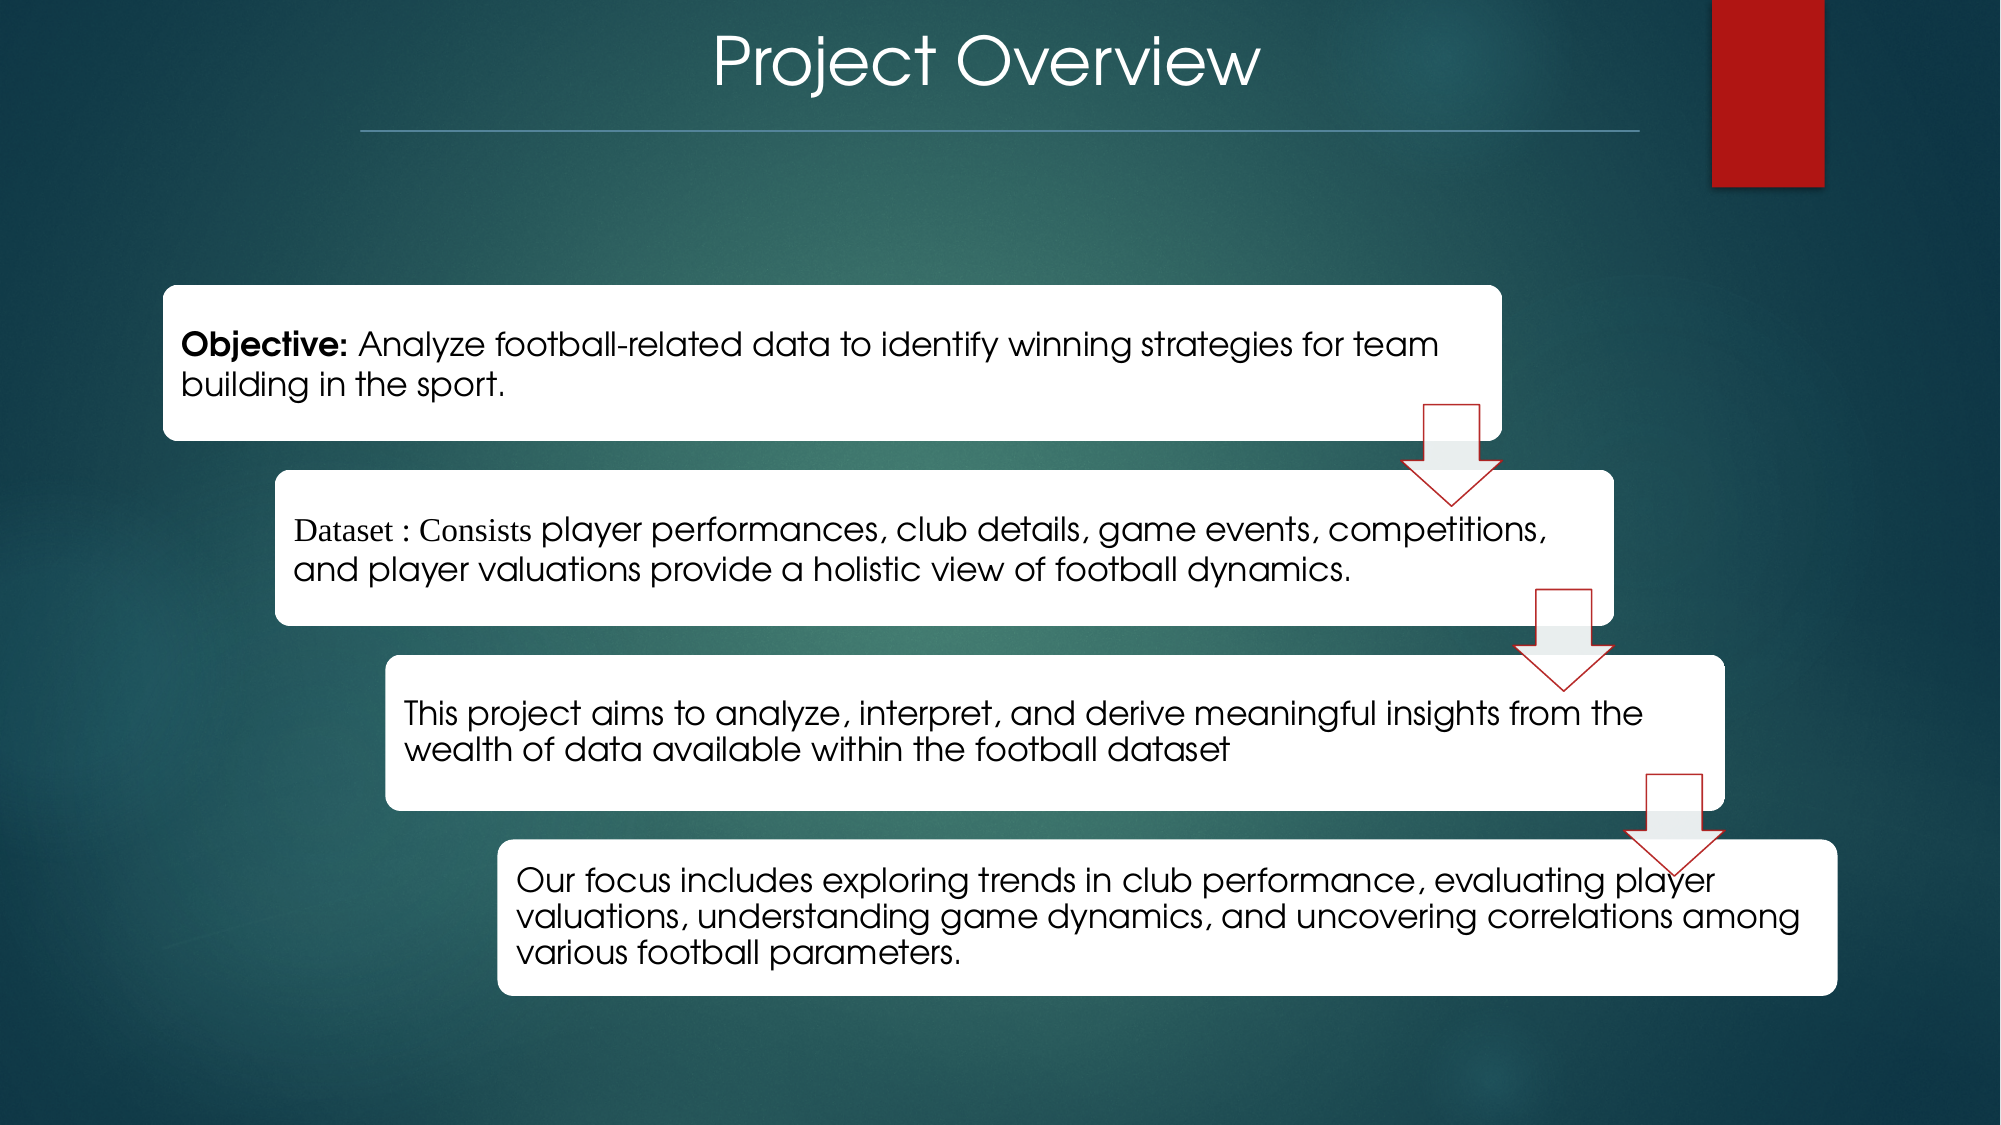

Project Overview

Objective: Analyze football-related data to identify winning strategies for team building in the sport.
Dataset : Consists player performances, club details, game events, competitions, and player valuations provide a holistic view of football dynamics.
This project aims to analyze, interpret, and derive meaningful insights from the wealth of data available within the football dataset
Our focus includes exploring trends in club performance, evaluating player valuations, understanding game dynamics, and uncovering correlations among various football parameters.